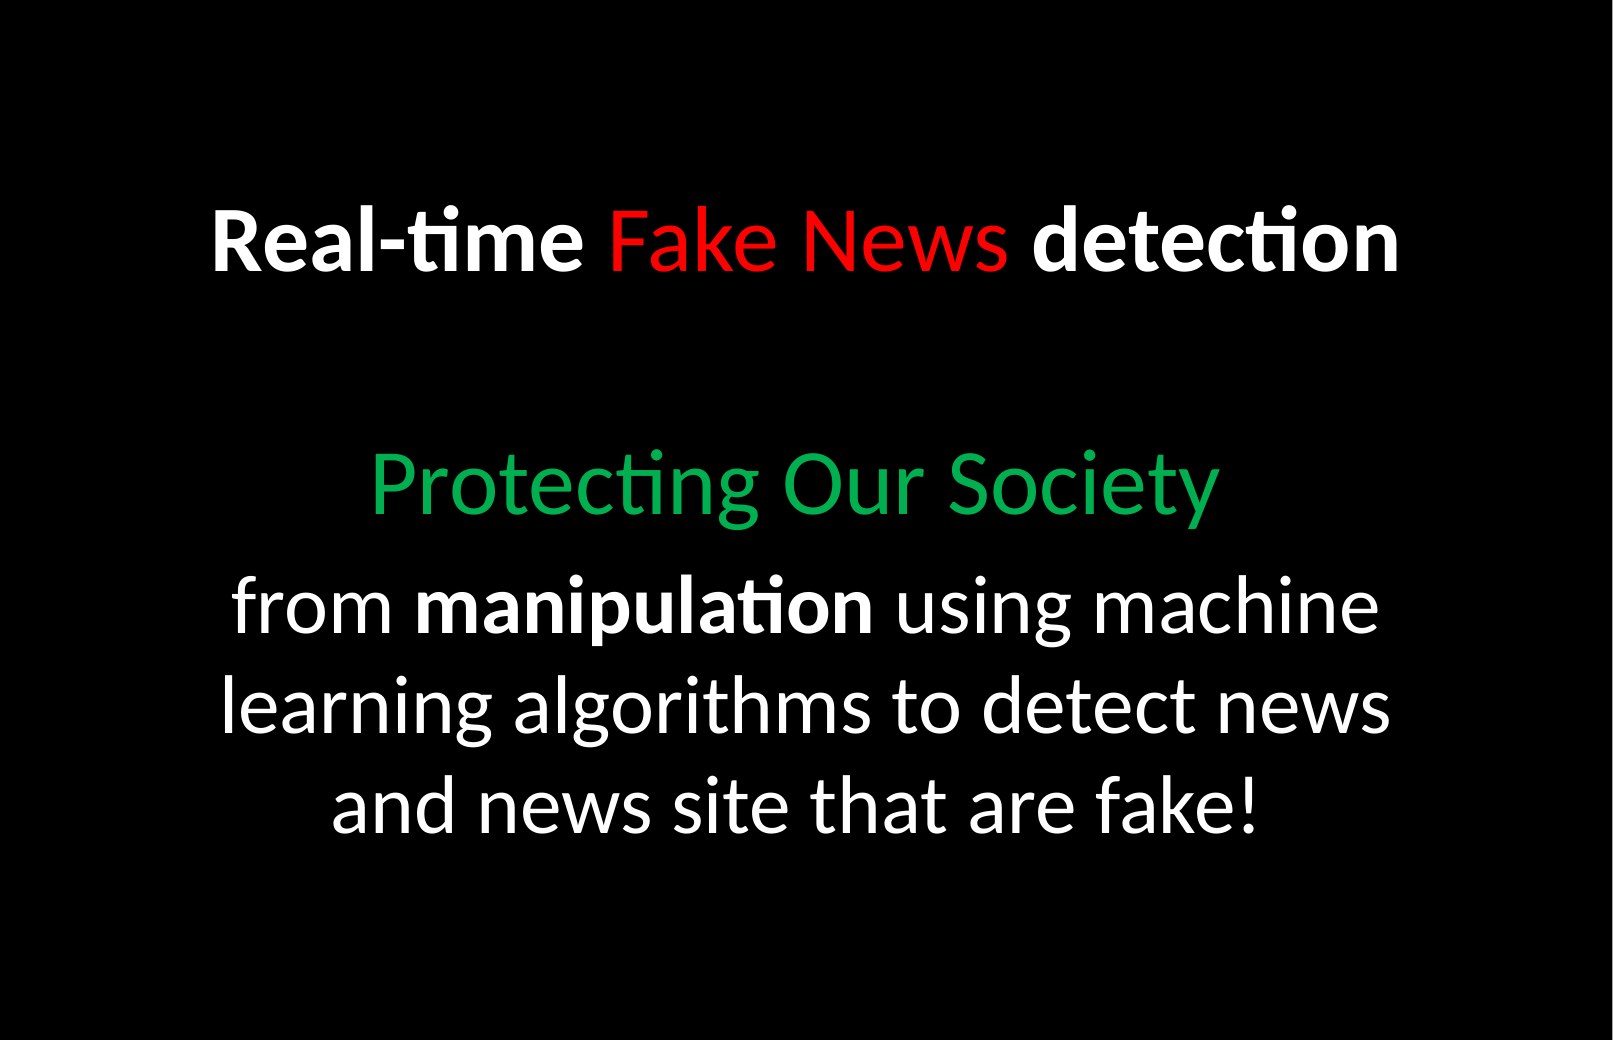

# Our vision
Real-time Fake News detection
Protecting Our Society
from manipulation using machine learning algorithms to detect news and news site that are fake!